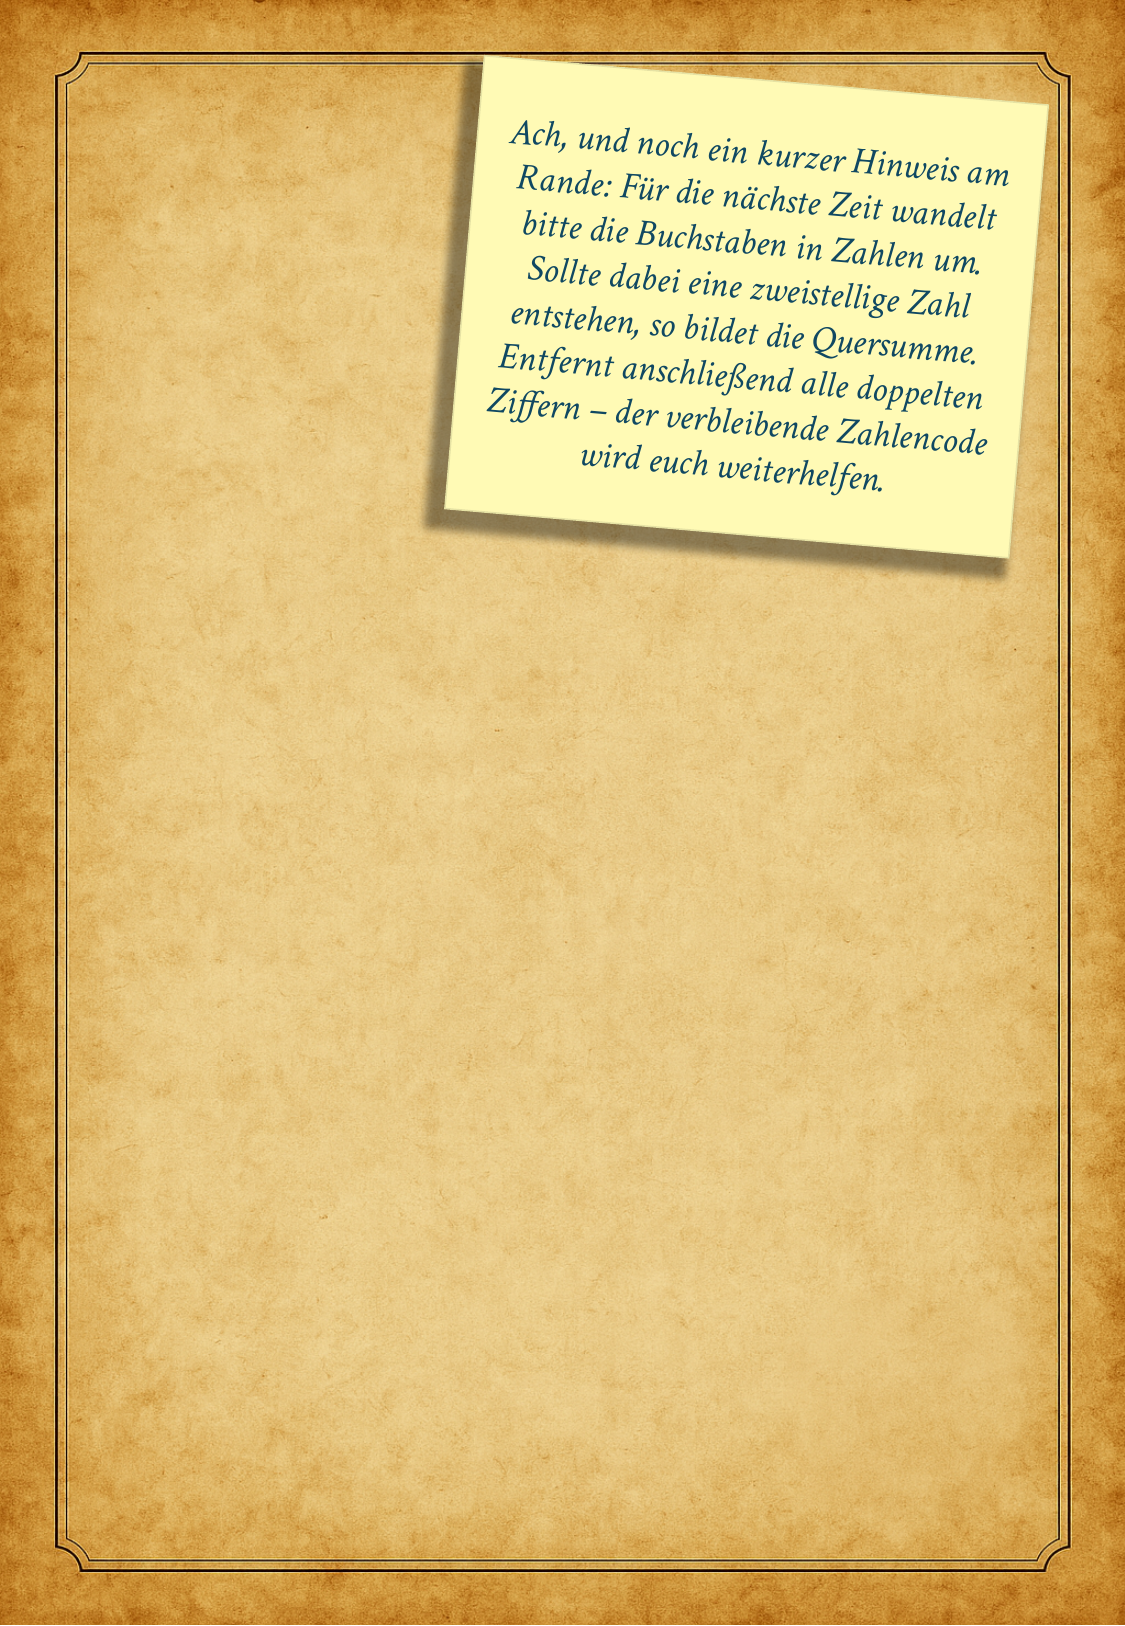

Ach, und noch ein kurzer Hinweis am Rande: Für die nächste Zeit wandelt bitte die Buchstaben in Zahlen um. Sollte dabei eine zweistellige Zahl entstehen, so bildet die Quersumme. Entfernt anschließend alle doppelten Ziffern – der verbleibende Zahlencode wird euch weiterhelfen.